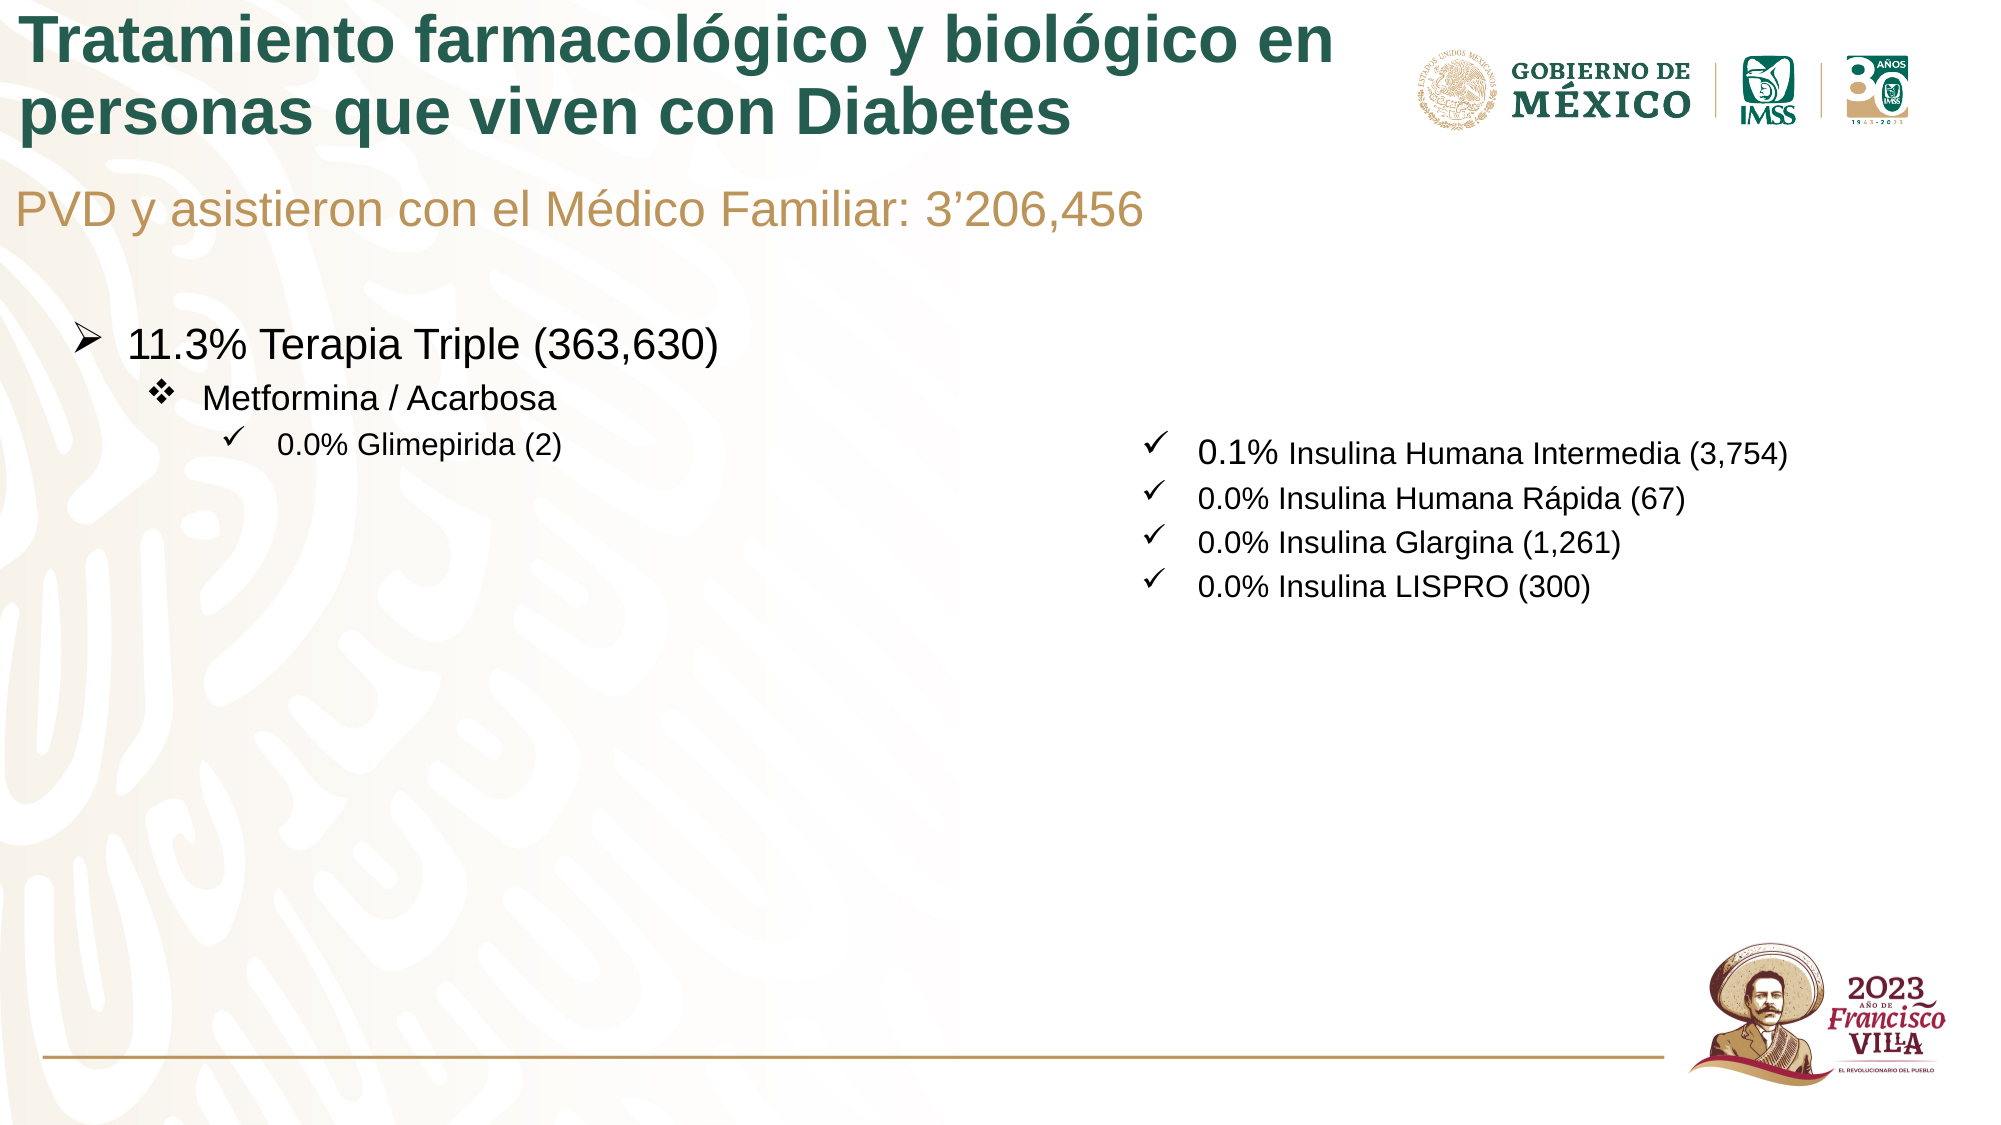

# Tratamiento farmacológico y biológico en personas que viven con Diabetes
PVD y asistieron con el Médico Familiar: 3’206,456

11.3% Terapia Triple (363,630)
Metformina / Acarbosa
0.0% Glimepirida (2)

0.1% Insulina Humana Intermedia (3,754)
0.0% Insulina Humana Rápida (67)
0.0% Insulina Glargina (1,261)
0.0% Insulina LISPRO (300)